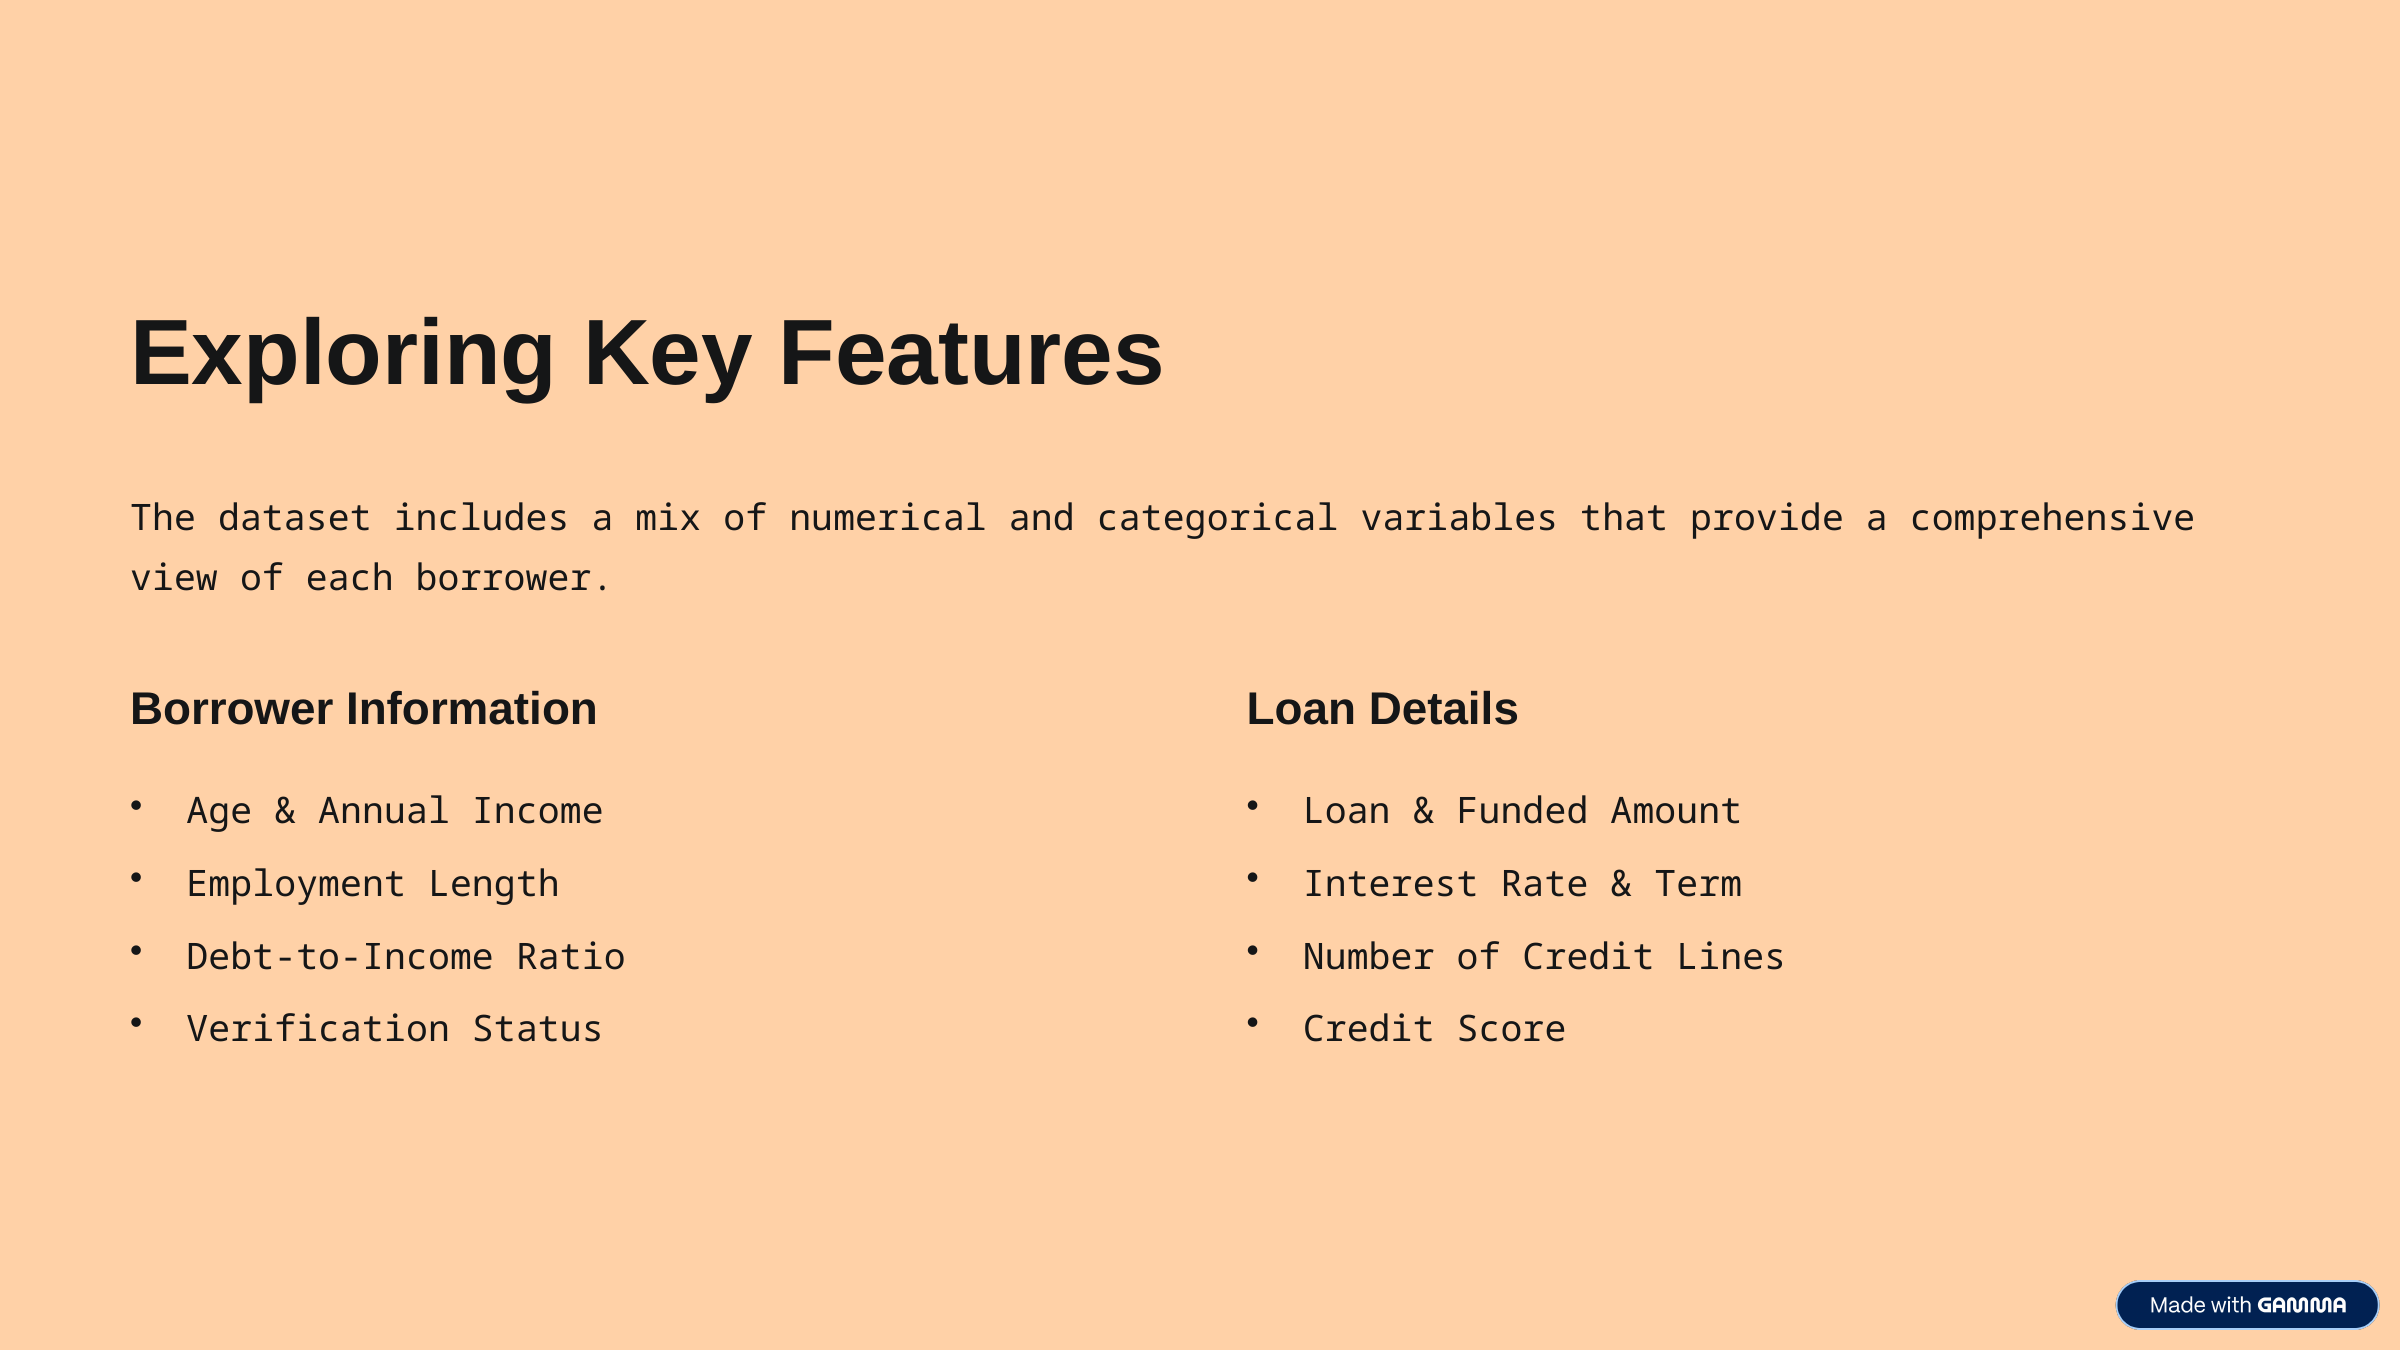

Exploring Key Features
The dataset includes a mix of numerical and categorical variables that provide a comprehensive view of each borrower.
Borrower Information
Loan Details
Age & Annual Income
Loan & Funded Amount
Employment Length
Interest Rate & Term
Debt-to-Income Ratio
Number of Credit Lines
Verification Status
Credit Score